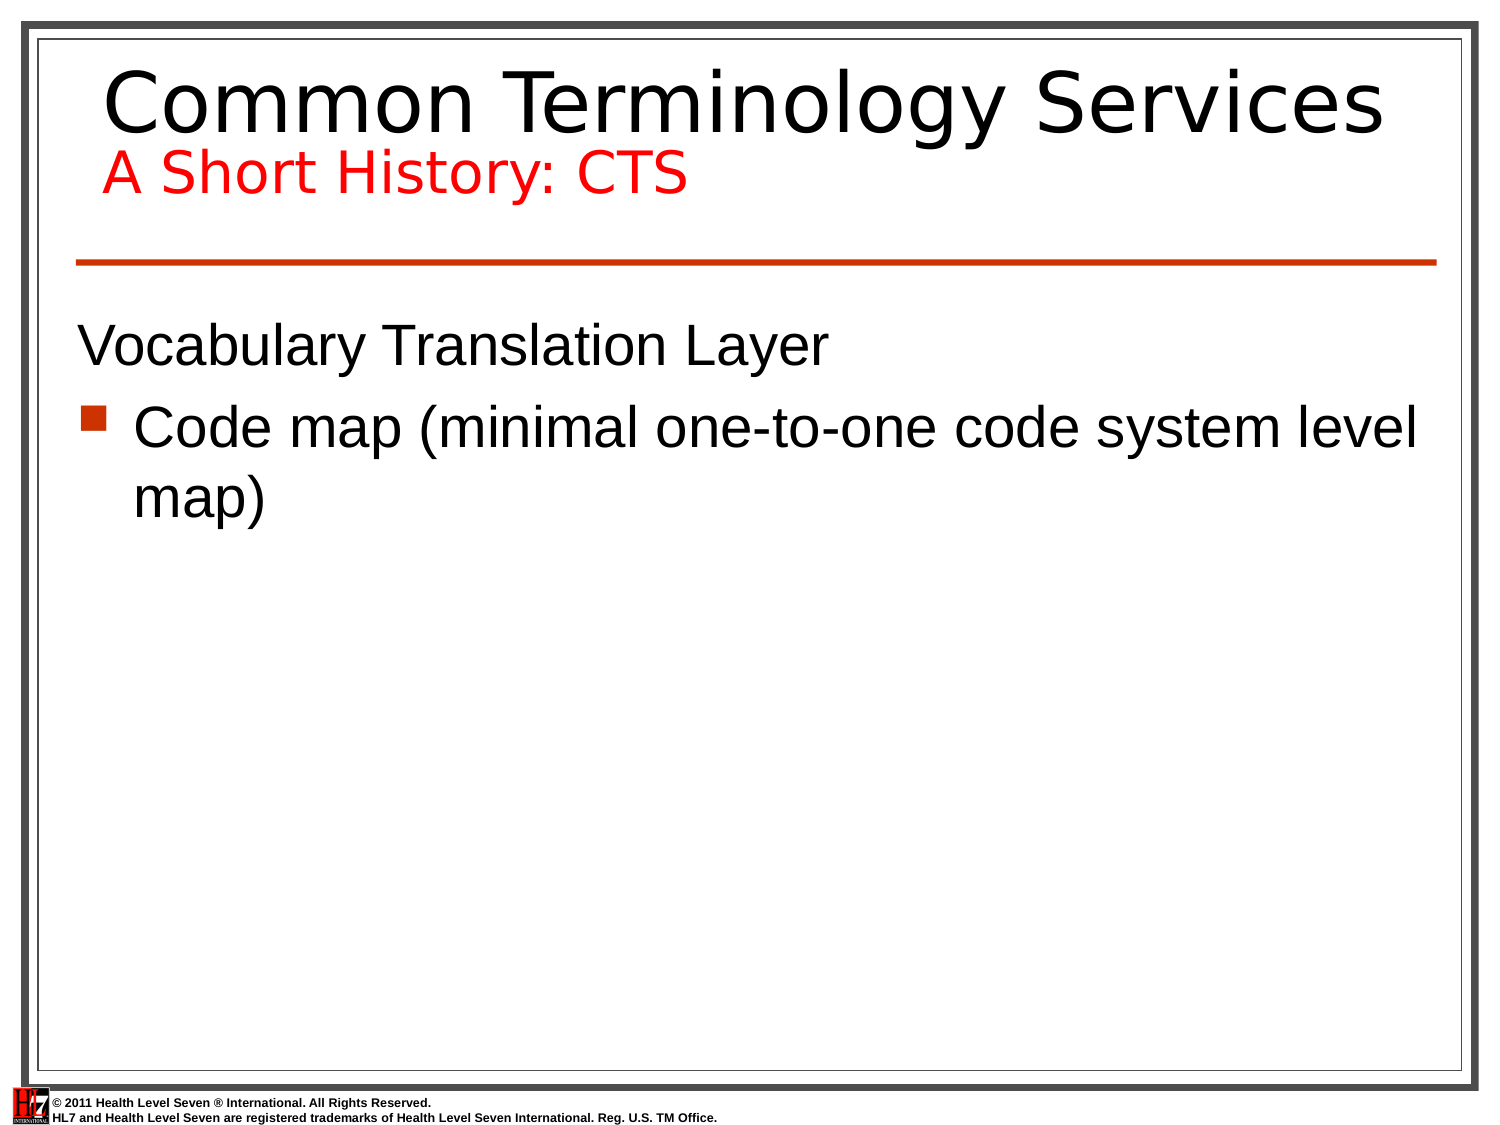

# Common Terminology Services A Short History: CTS
Vocabulary Translation Layer
Code map (minimal one-to-one code system level map)